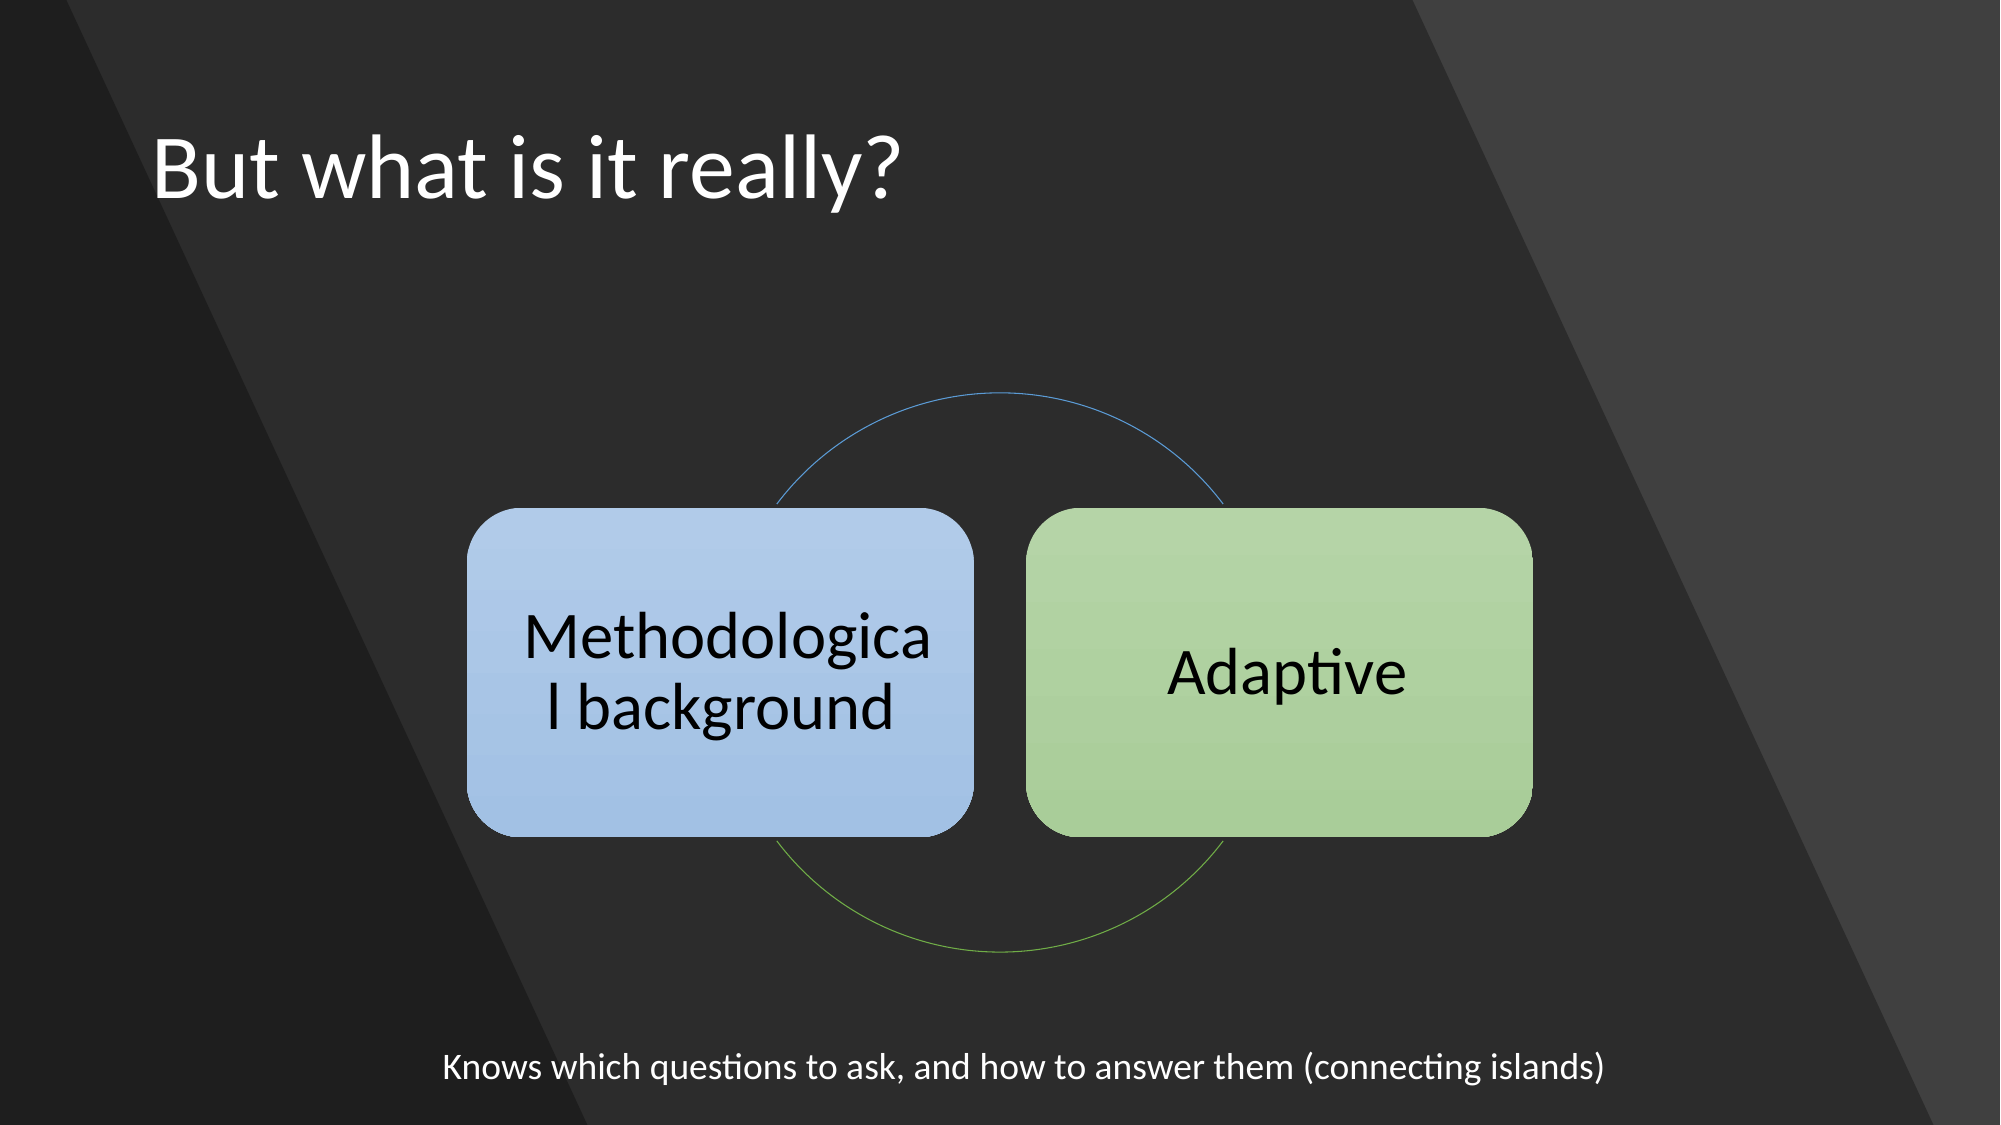

# But what is it really?
Methodological background
Adaptive
Knows which questions to ask, and how to answer them (connecting islands)